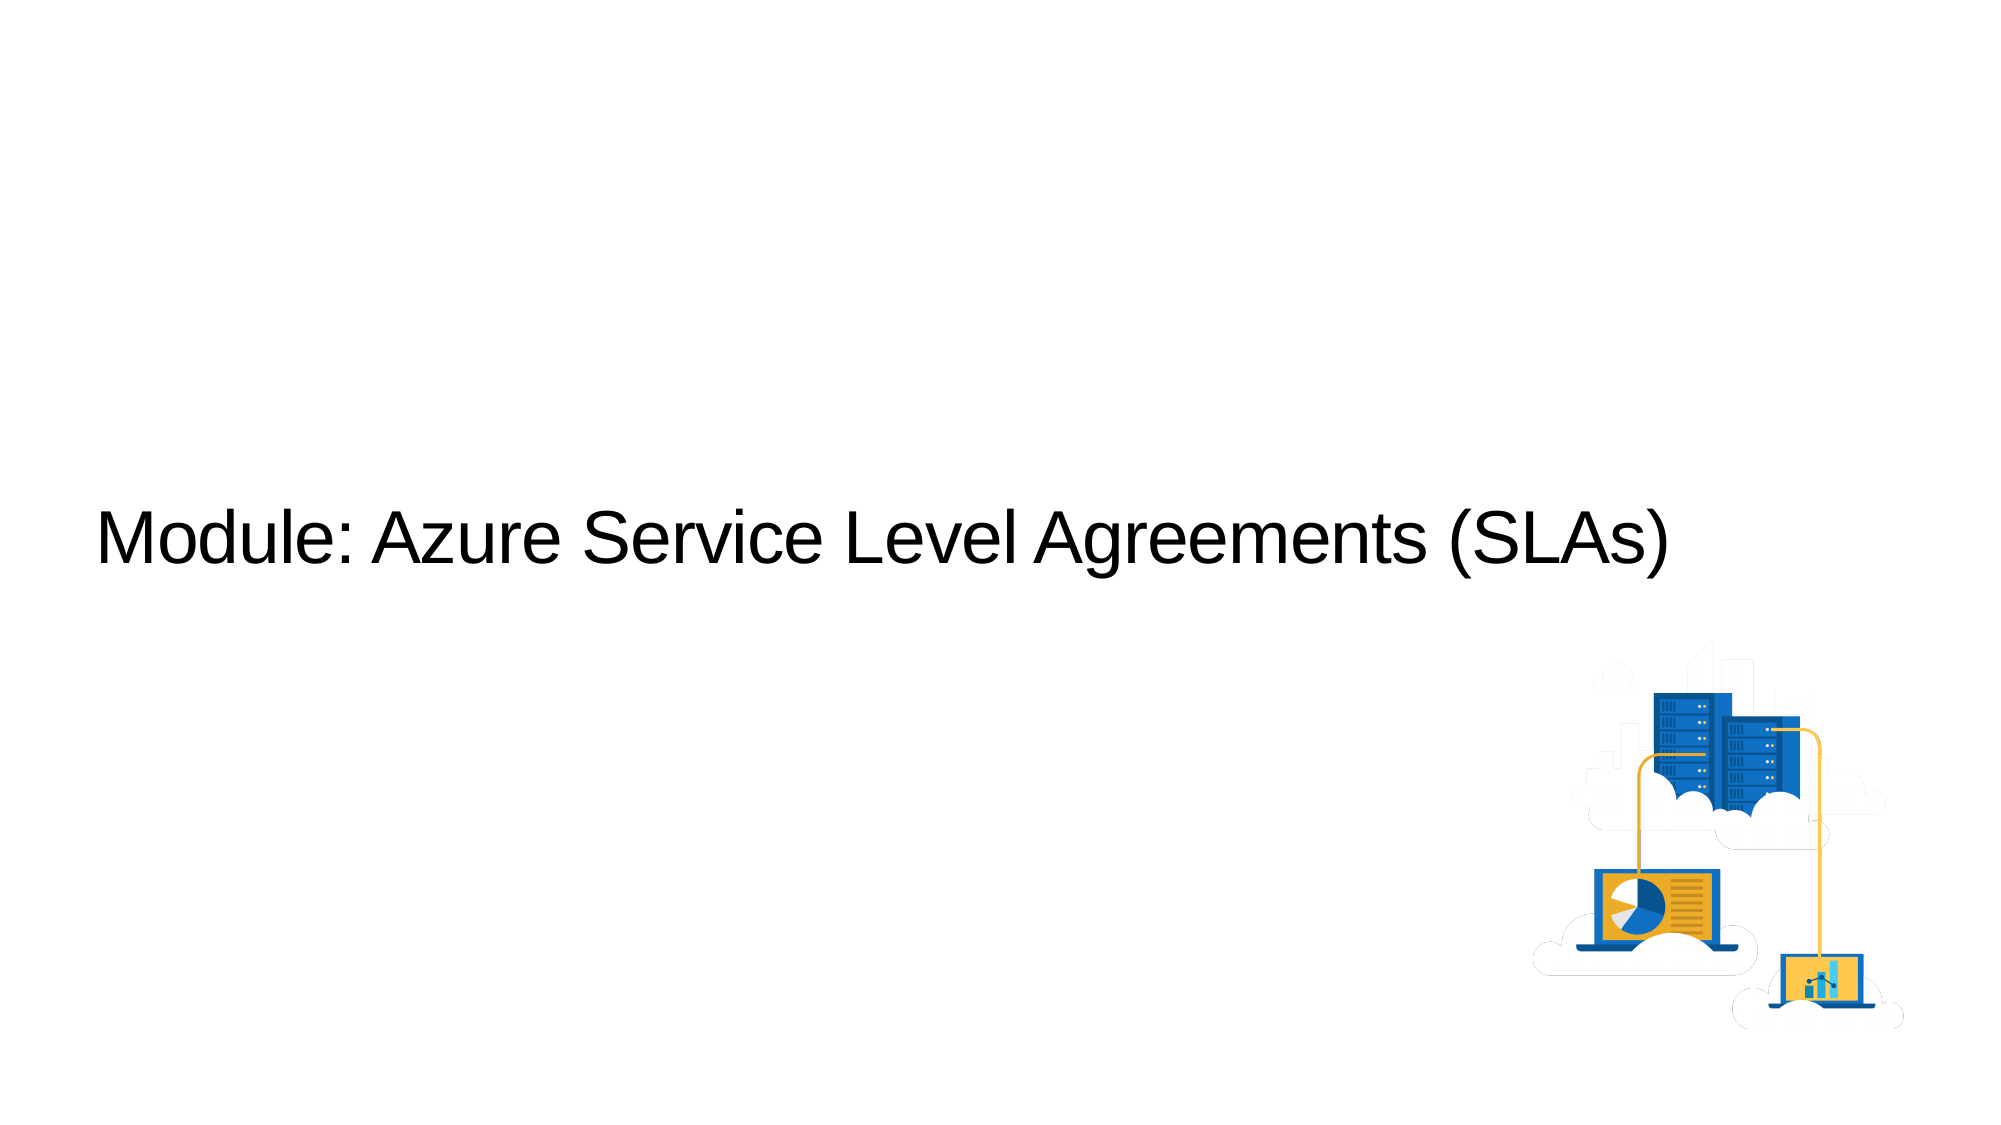

# Module: Azure Service Level Agreements (SLAs)